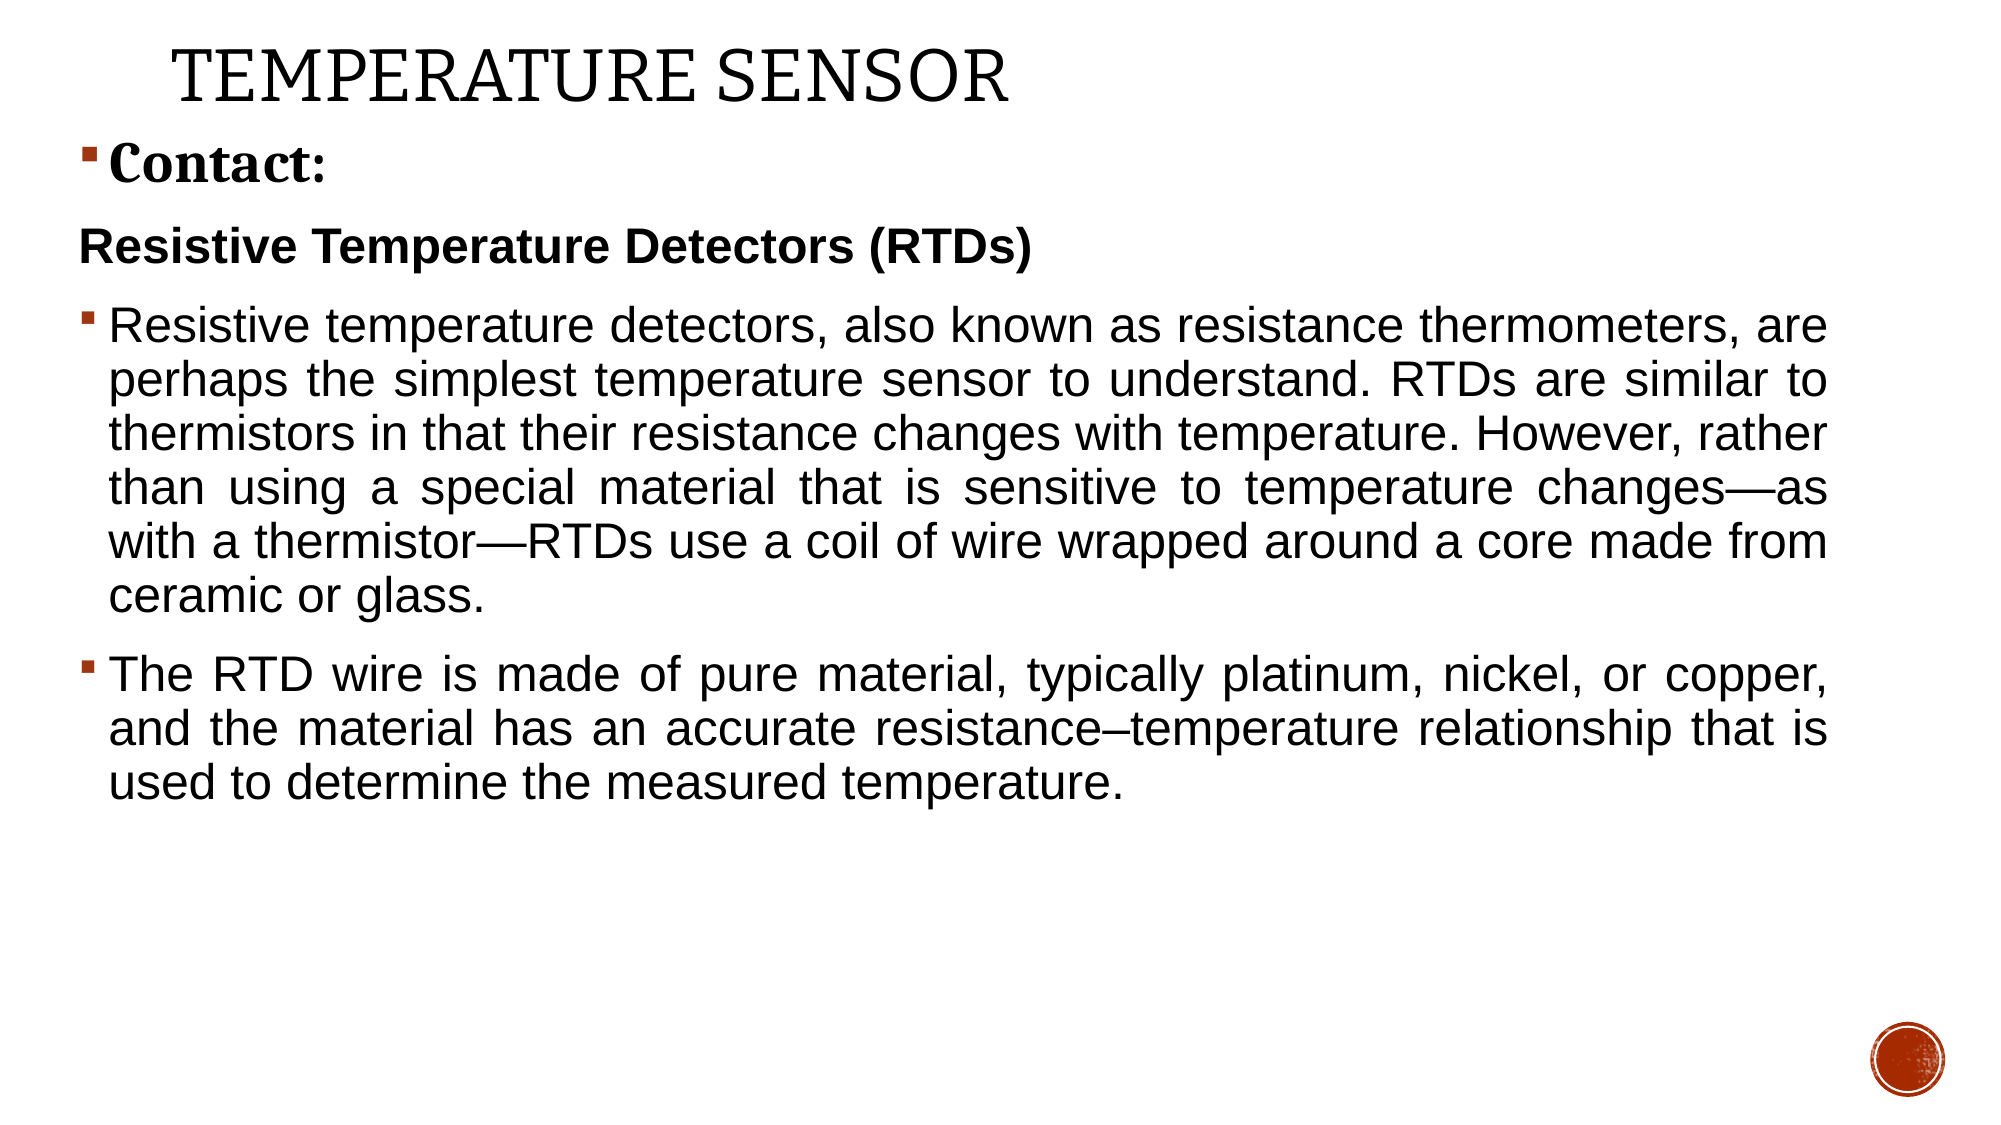

# Temperature Sensor
Contact:
Resistive Temperature Detectors (RTDs)
Resistive temperature detectors, also known as resistance thermometers, are perhaps the simplest temperature sensor to understand. RTDs are similar to thermistors in that their resistance changes with temperature. However, rather than using a special material that is sensitive to temperature changes—as with a thermistor—RTDs use a coil of wire wrapped around a core made from ceramic or glass.
The RTD wire is made of pure material, typically platinum, nickel, or copper, and the material has an accurate resistance–temperature relationship that is used to determine the measured temperature.